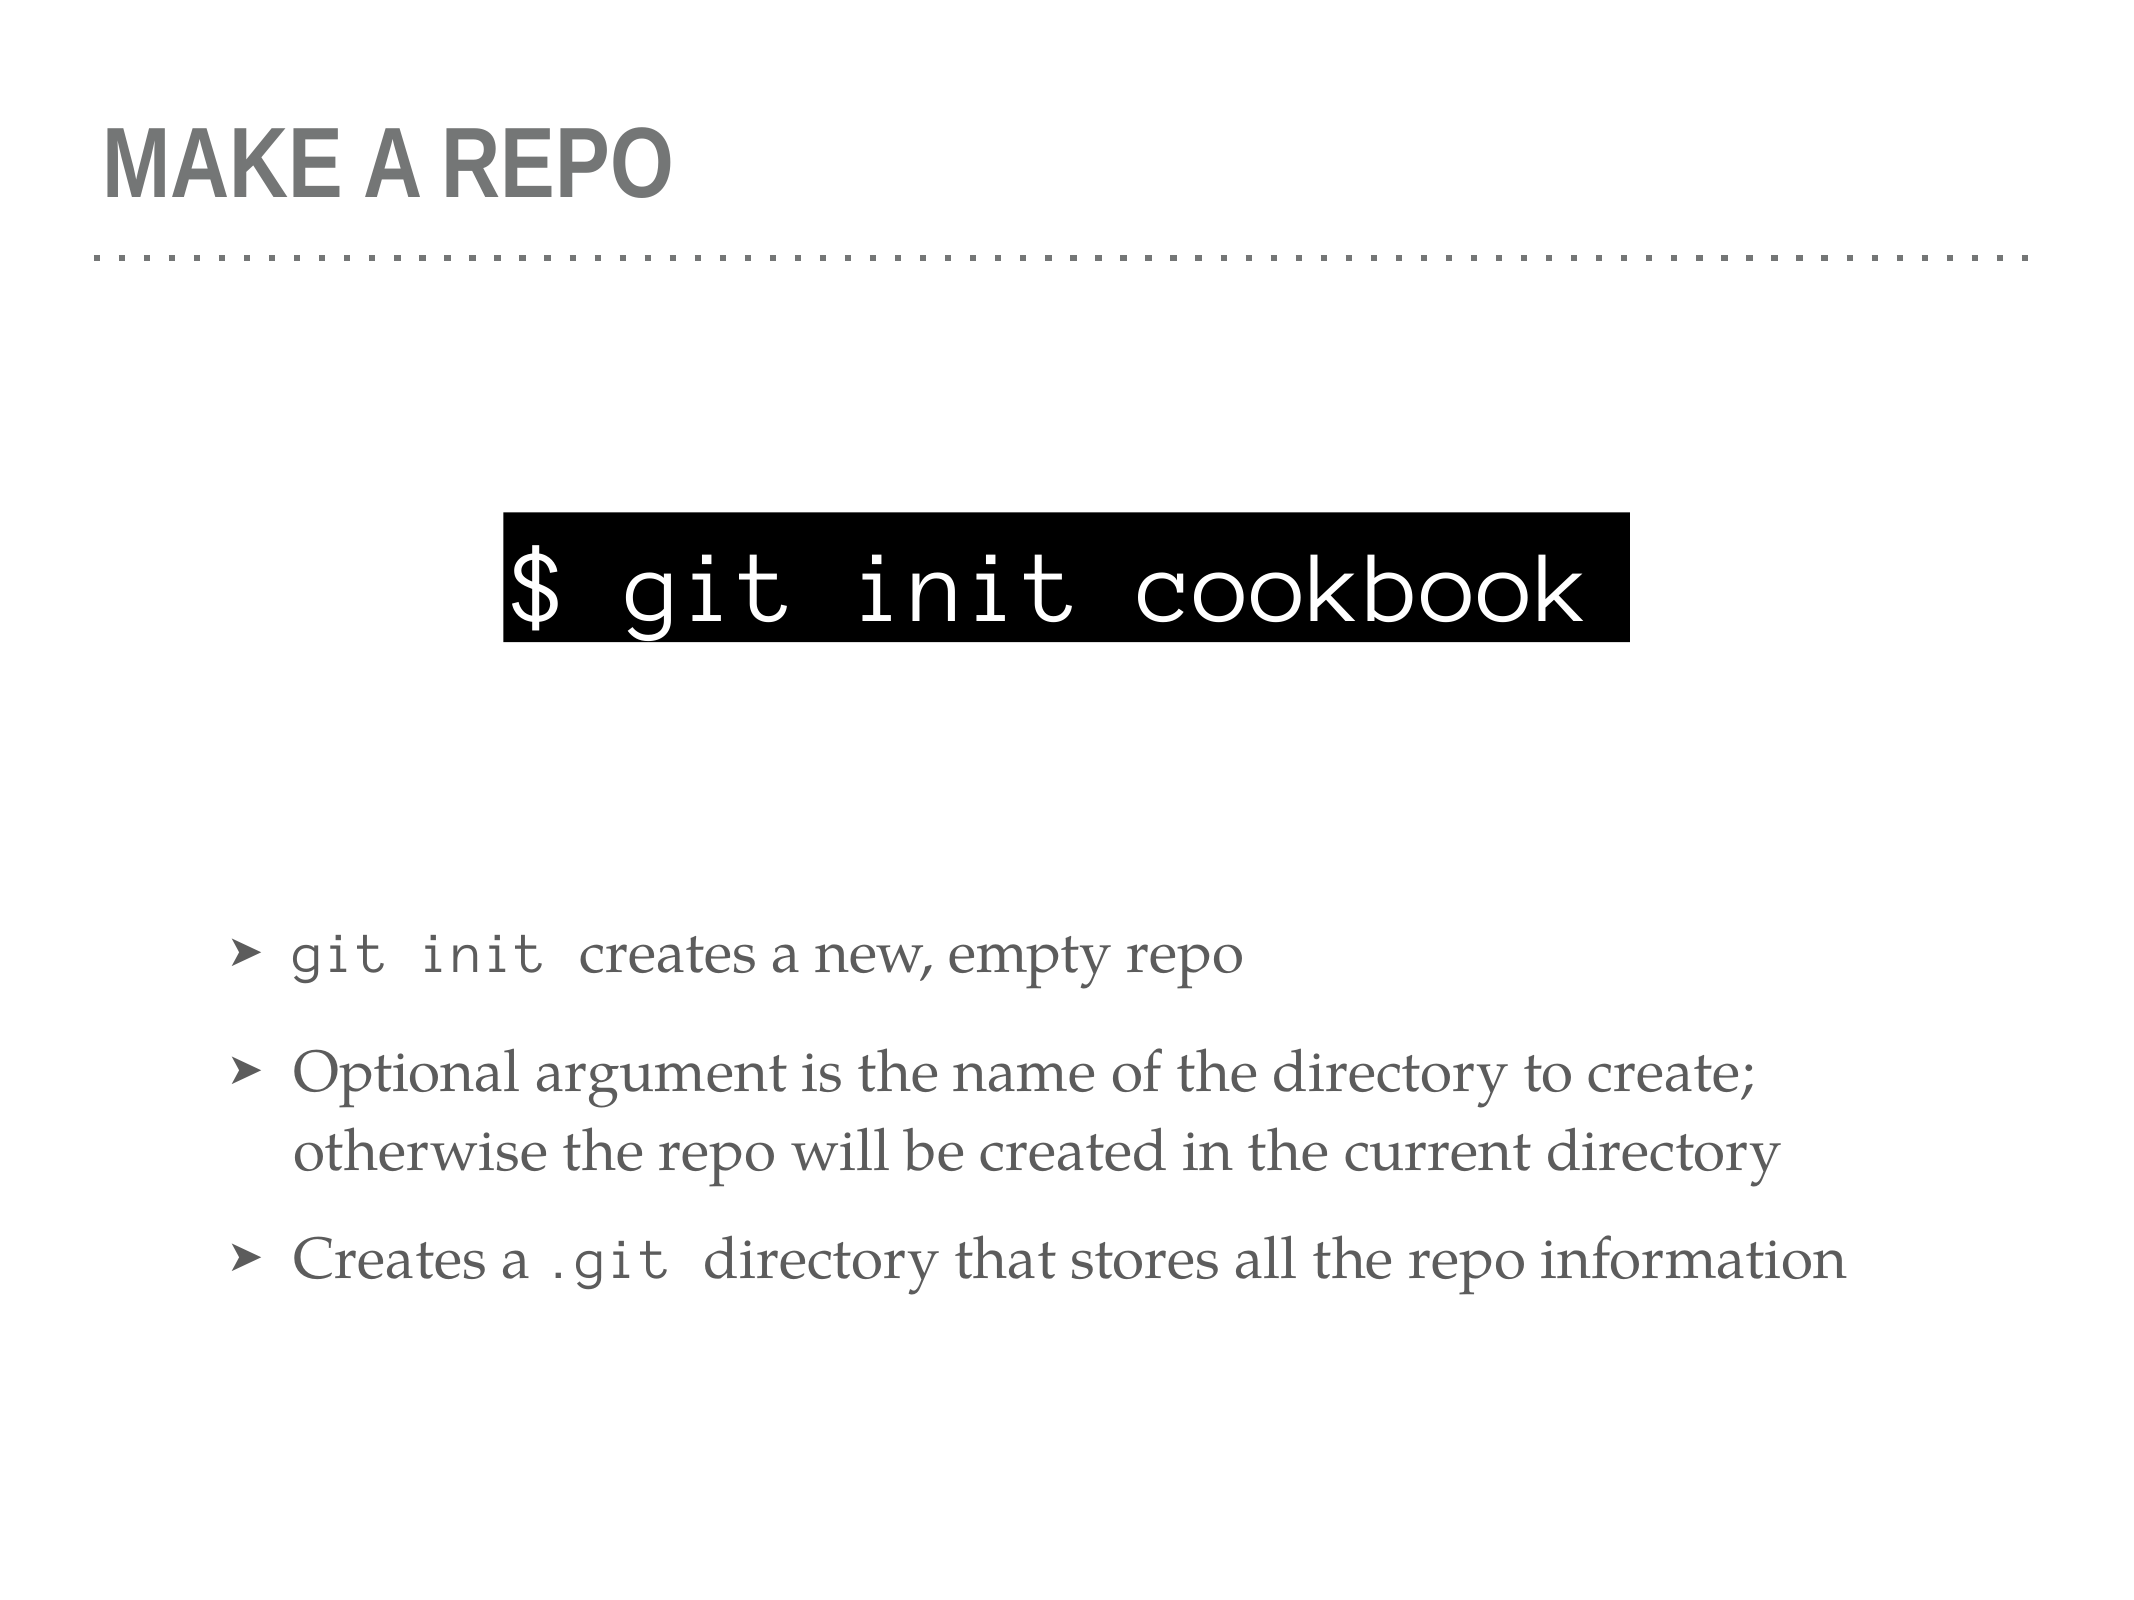

# MAKE A REPO
$ git init cookbook
git init creates a new, empty repo
Optional argument is the name of the directory to create; otherwise the repo will be created in the current directory
Creates a .git directory that stores all the repo information
➤
➤
➤